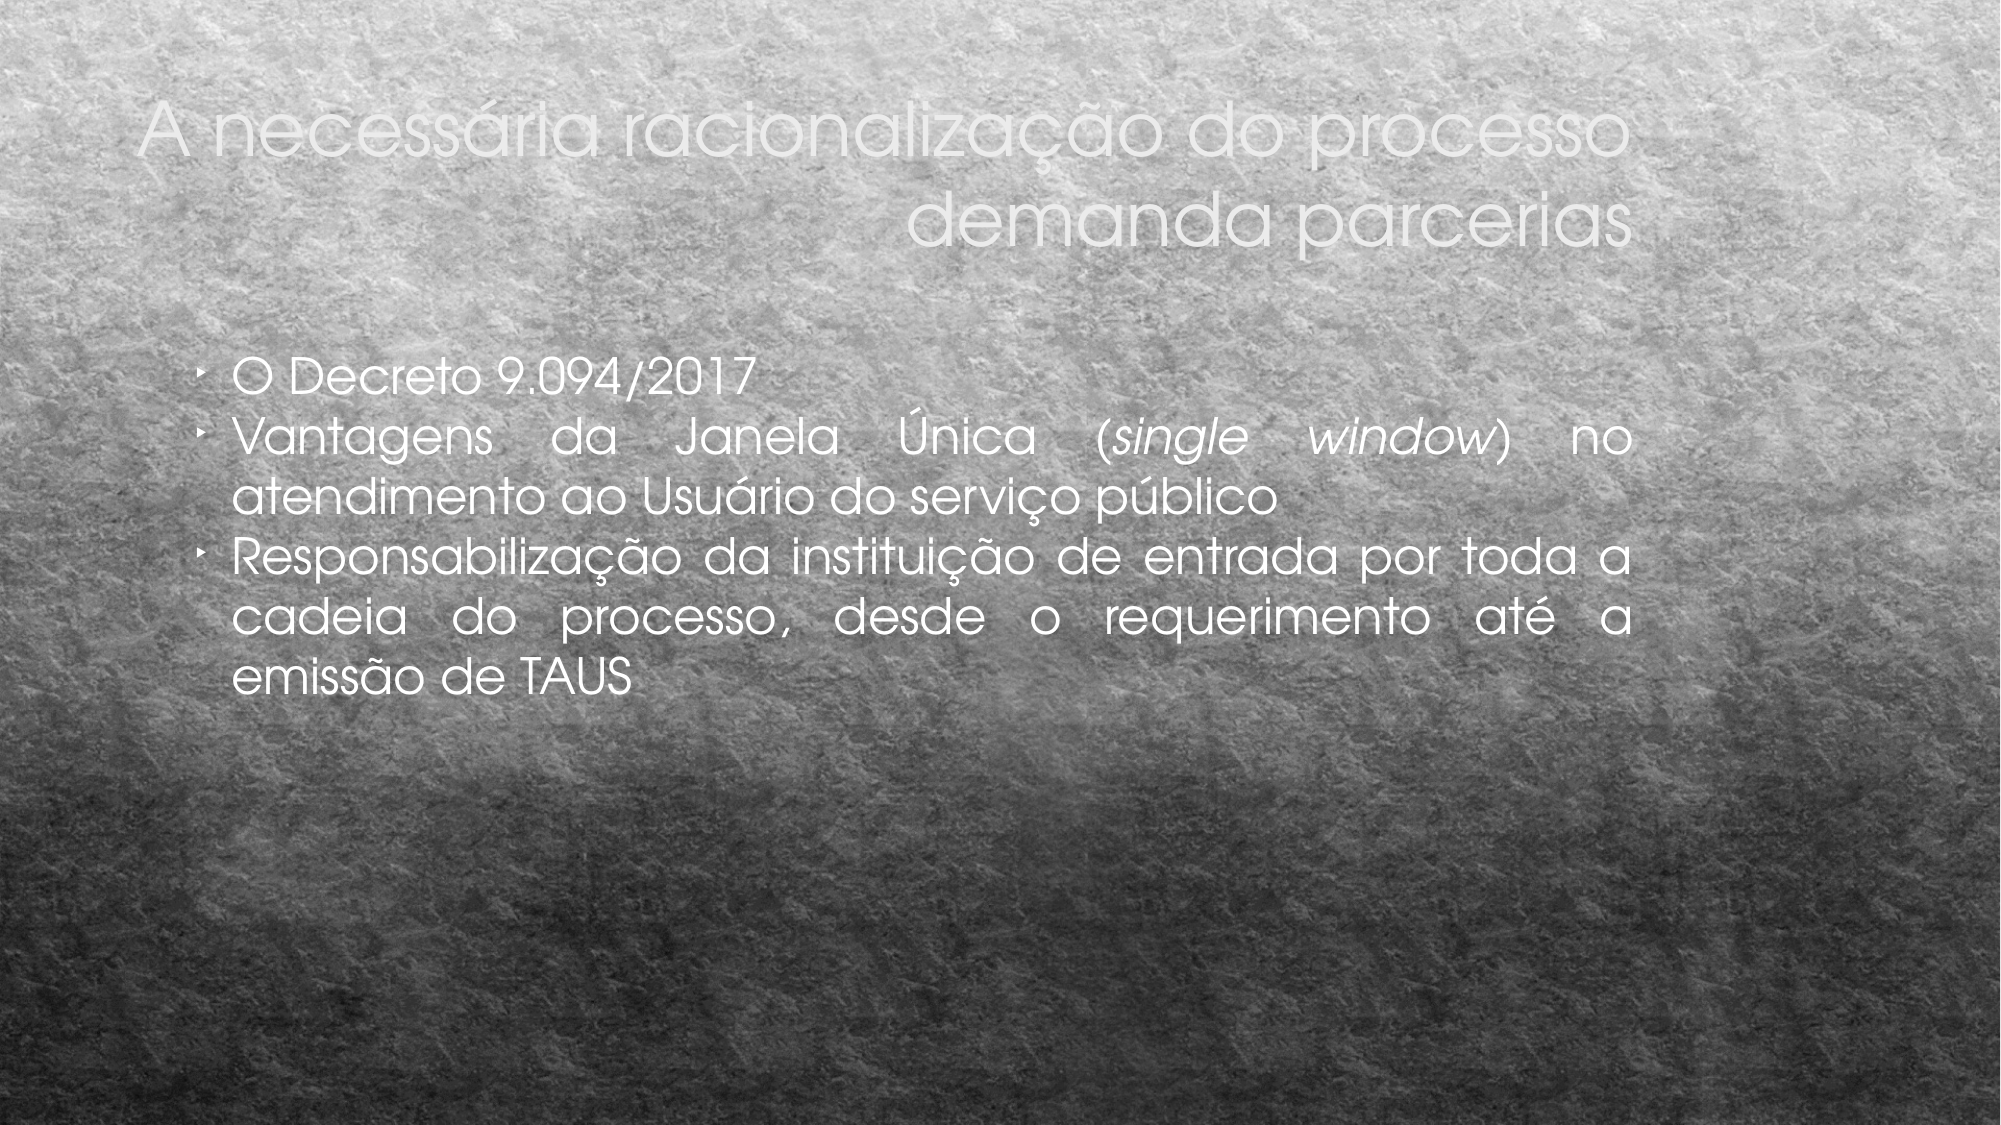

A necessária racionalização do processo demanda parcerias
O Decreto 9.094/2017
Vantagens da Janela Única (single window) no atendimento ao Usuário do serviço público
Responsabilização da instituição de entrada por toda a cadeia do processo, desde o requerimento até a emissão de TAUS